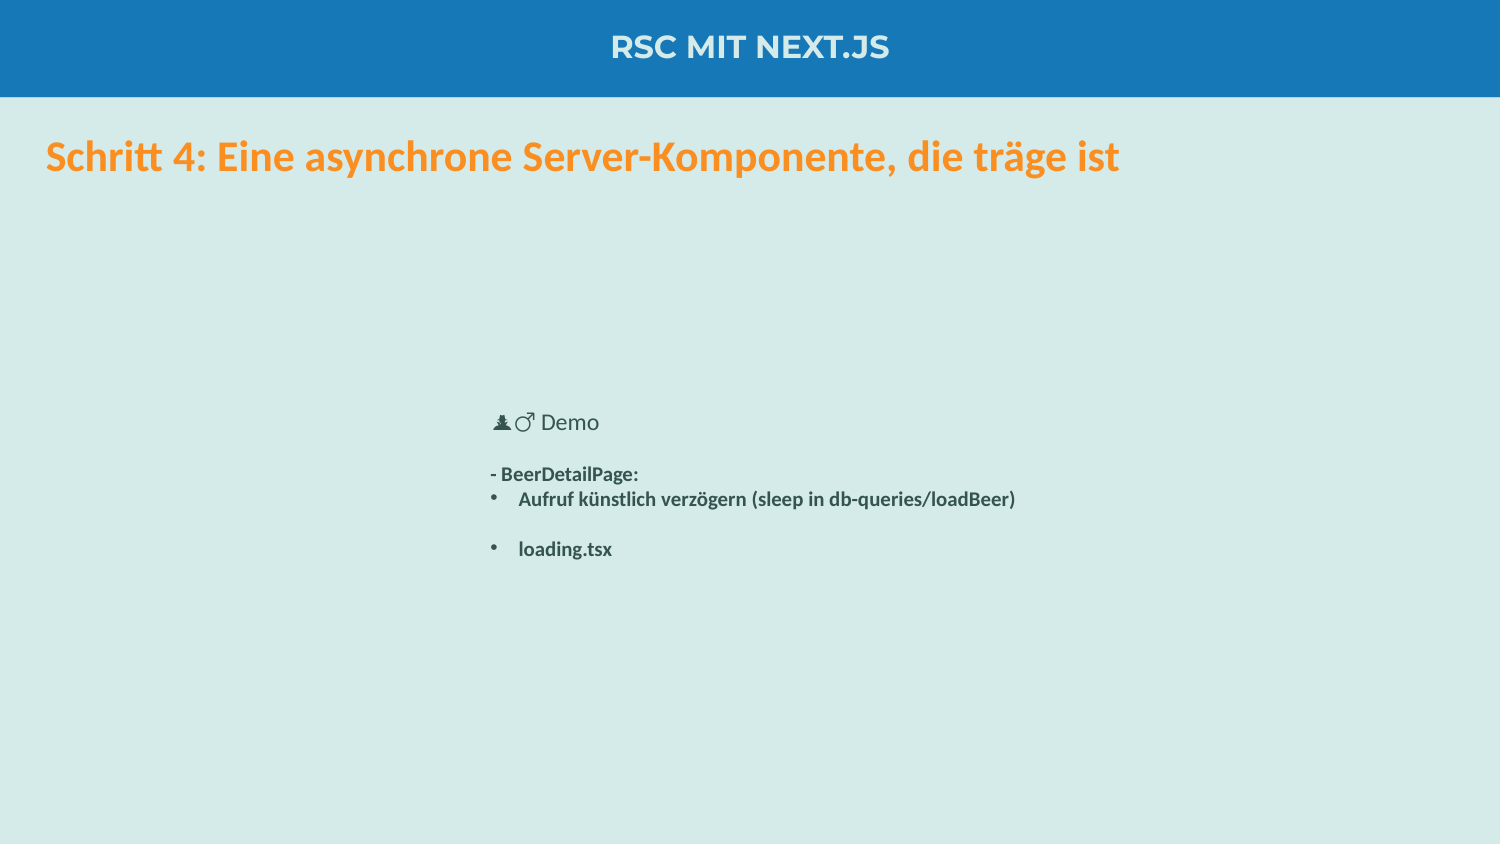

RSC mit Next.js
#
Schritt 4: Eine asynchrone Server-Komponente, die träge ist

🕵️‍♂️ Demo

- BeerDetailPage:
Aufruf künstlich verzögern (sleep in db-queries/loadBeer)

loading.tsx